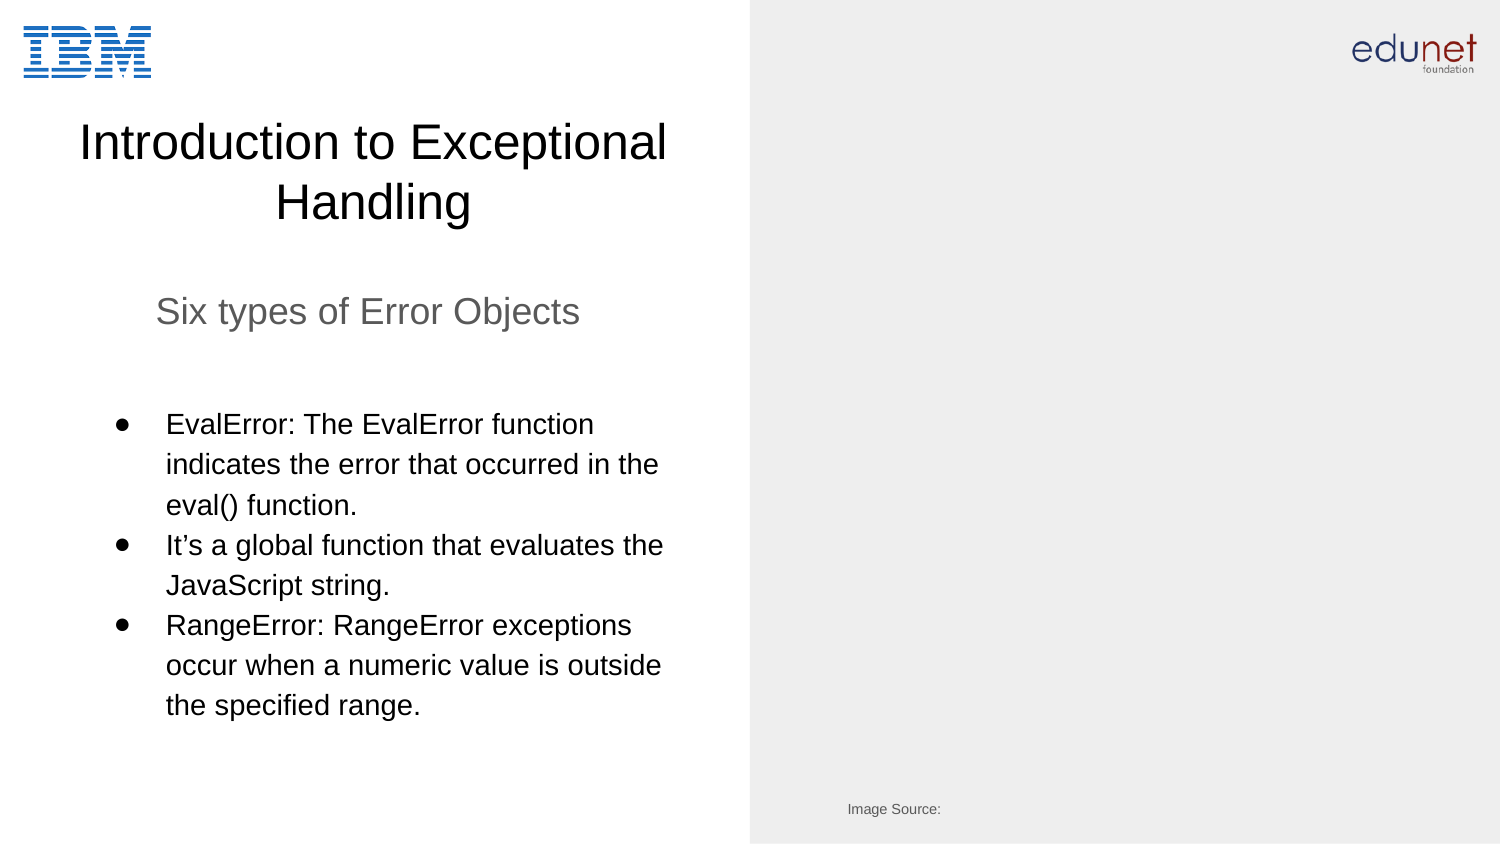

# Introduction to Exceptional Handling
Six types of Error Objects
EvalError: The EvalError function indicates the error that occurred in the eval() function.
It’s a global function that evaluates the JavaScript string.
RangeError: RangeError exceptions occur when a numeric value is outside the specified range.

Image Source: